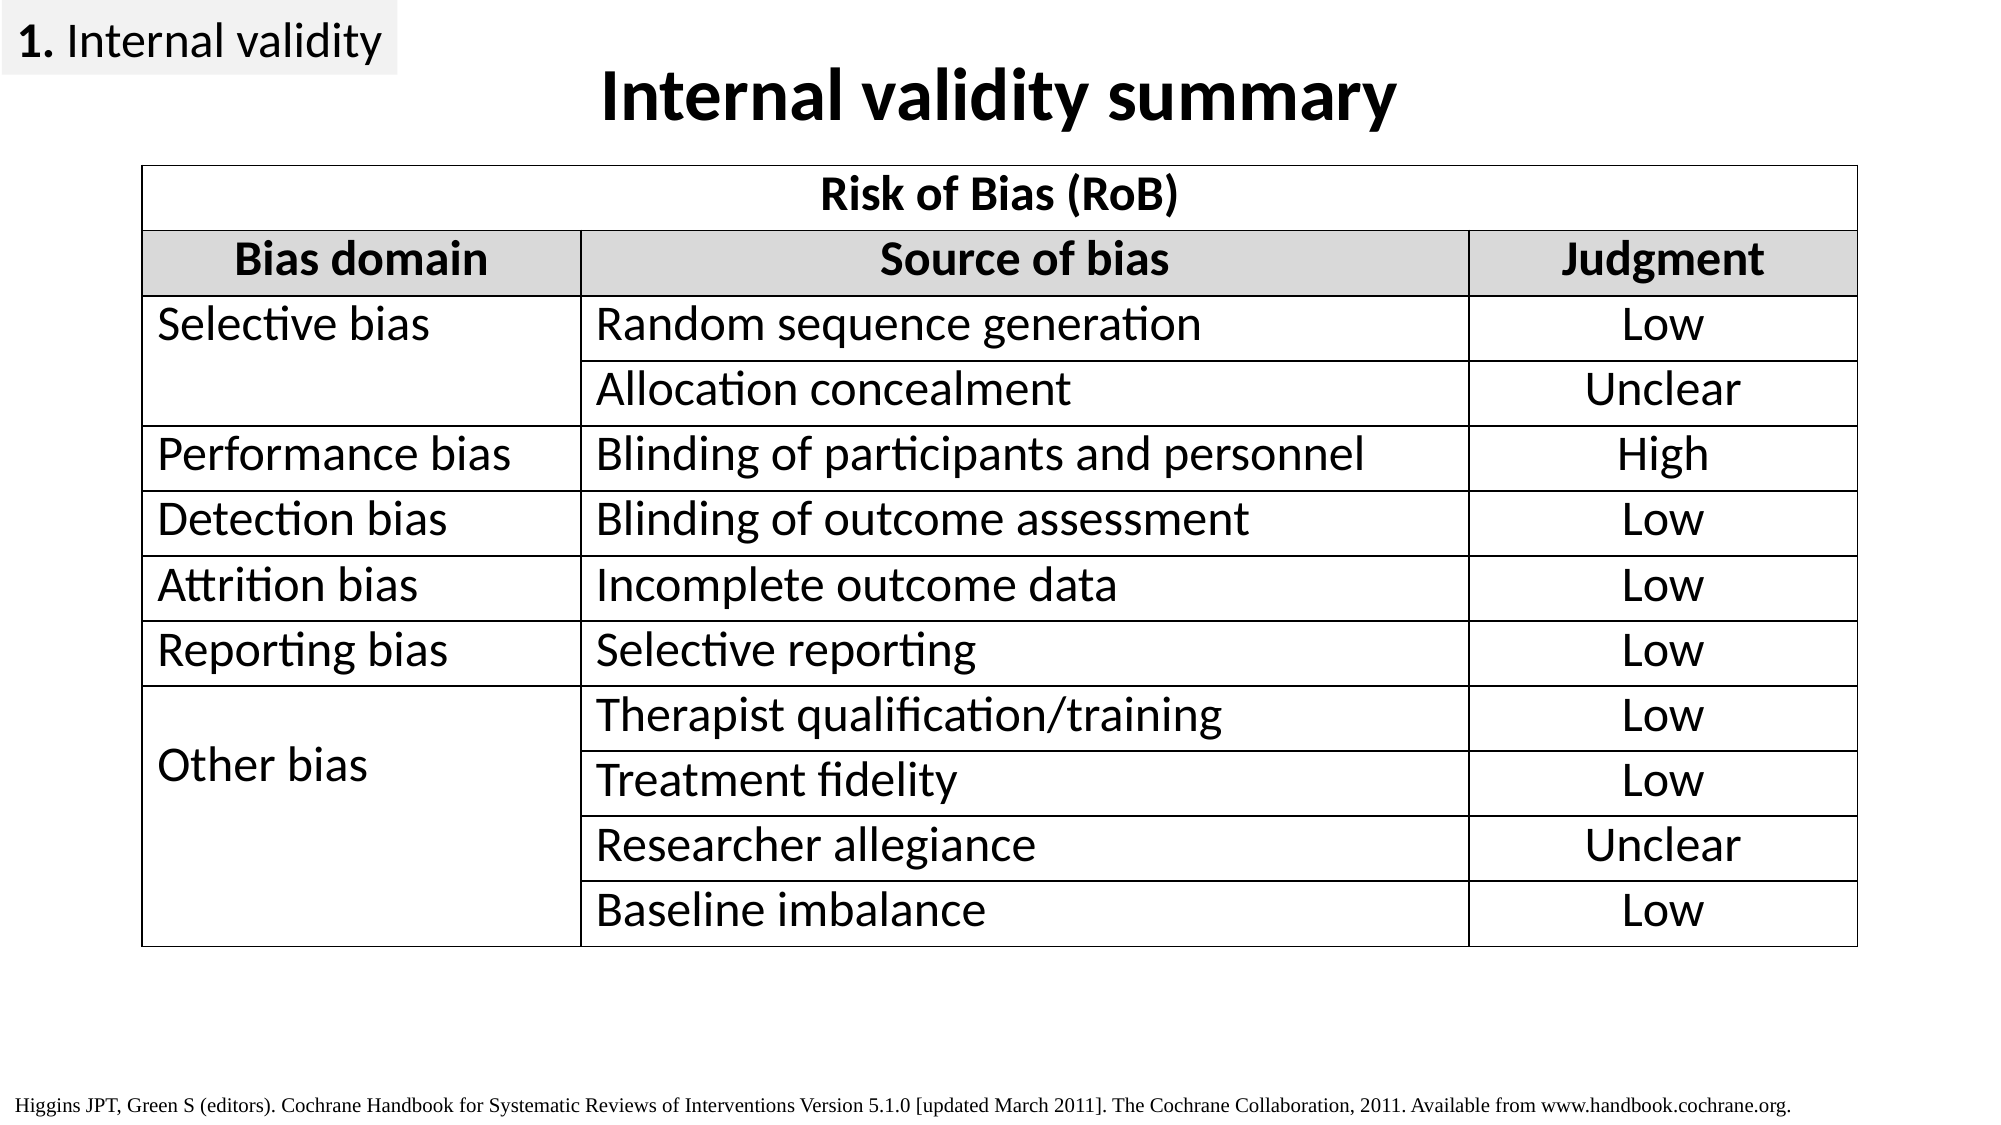

1. Internal validity
Internal validity summary
| Risk of Bias (RoB) |  |  |
| --- | --- | --- |
| Bias domain | Source of bias | Judgment |
| Selective bias | Random sequence generation | Low |
|  | Allocation concealment | Unclear |
| Performance bias | Blinding of participants and personnel | High |
| Detection bias | Blinding of outcome assessment | Low |
| Attrition bias | Incomplete outcome data | Low |
| Reporting bias | Selective reporting | Low |
| Other bias | Therapist qualiﬁcation/training | Low |
|  | Treatment ﬁdelity | Low |
|  | Researcher allegiance | Unclear |
|  | Baseline imbalance | Low |
Higgins JPT, Green S (editors). Cochrane Handbook for Systematic Reviews of Interventions Version 5.1.0 [updated March 2011]. The Cochrane Collaboration, 2011. Available from www.handbook.cochrane.org.